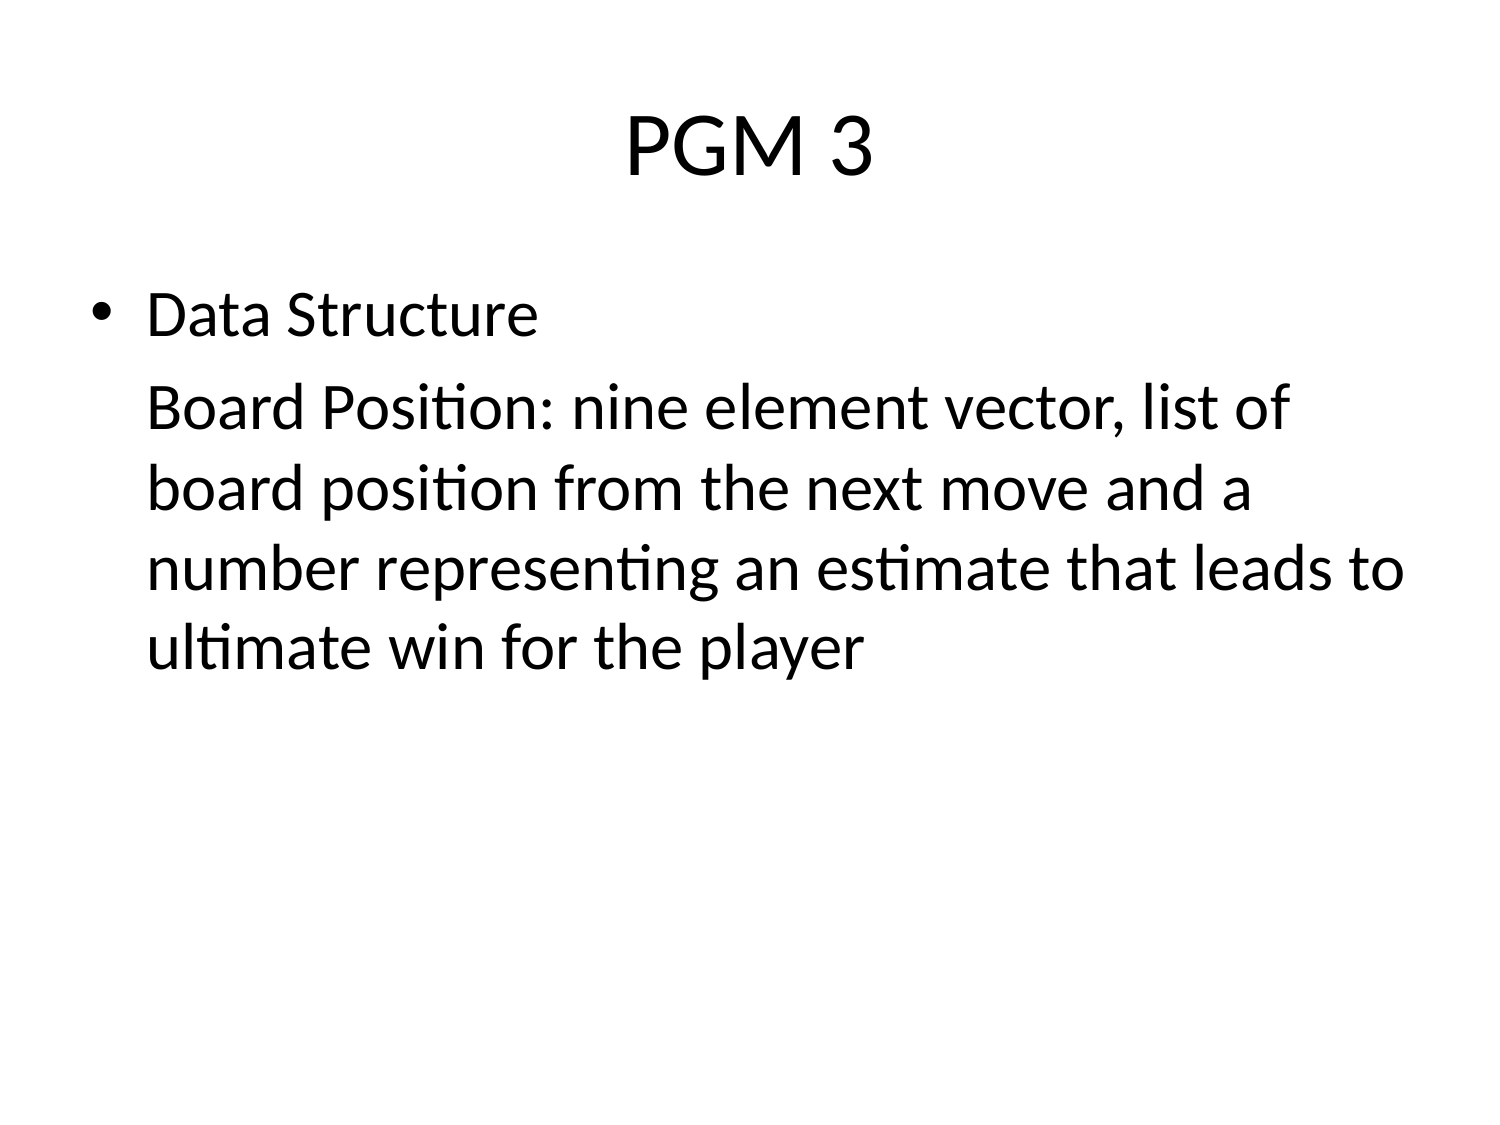

# PGM 3
Data Structure
	Board Position: nine element vector, list of board position from the next move and a number representing an estimate that leads to ultimate win for the player